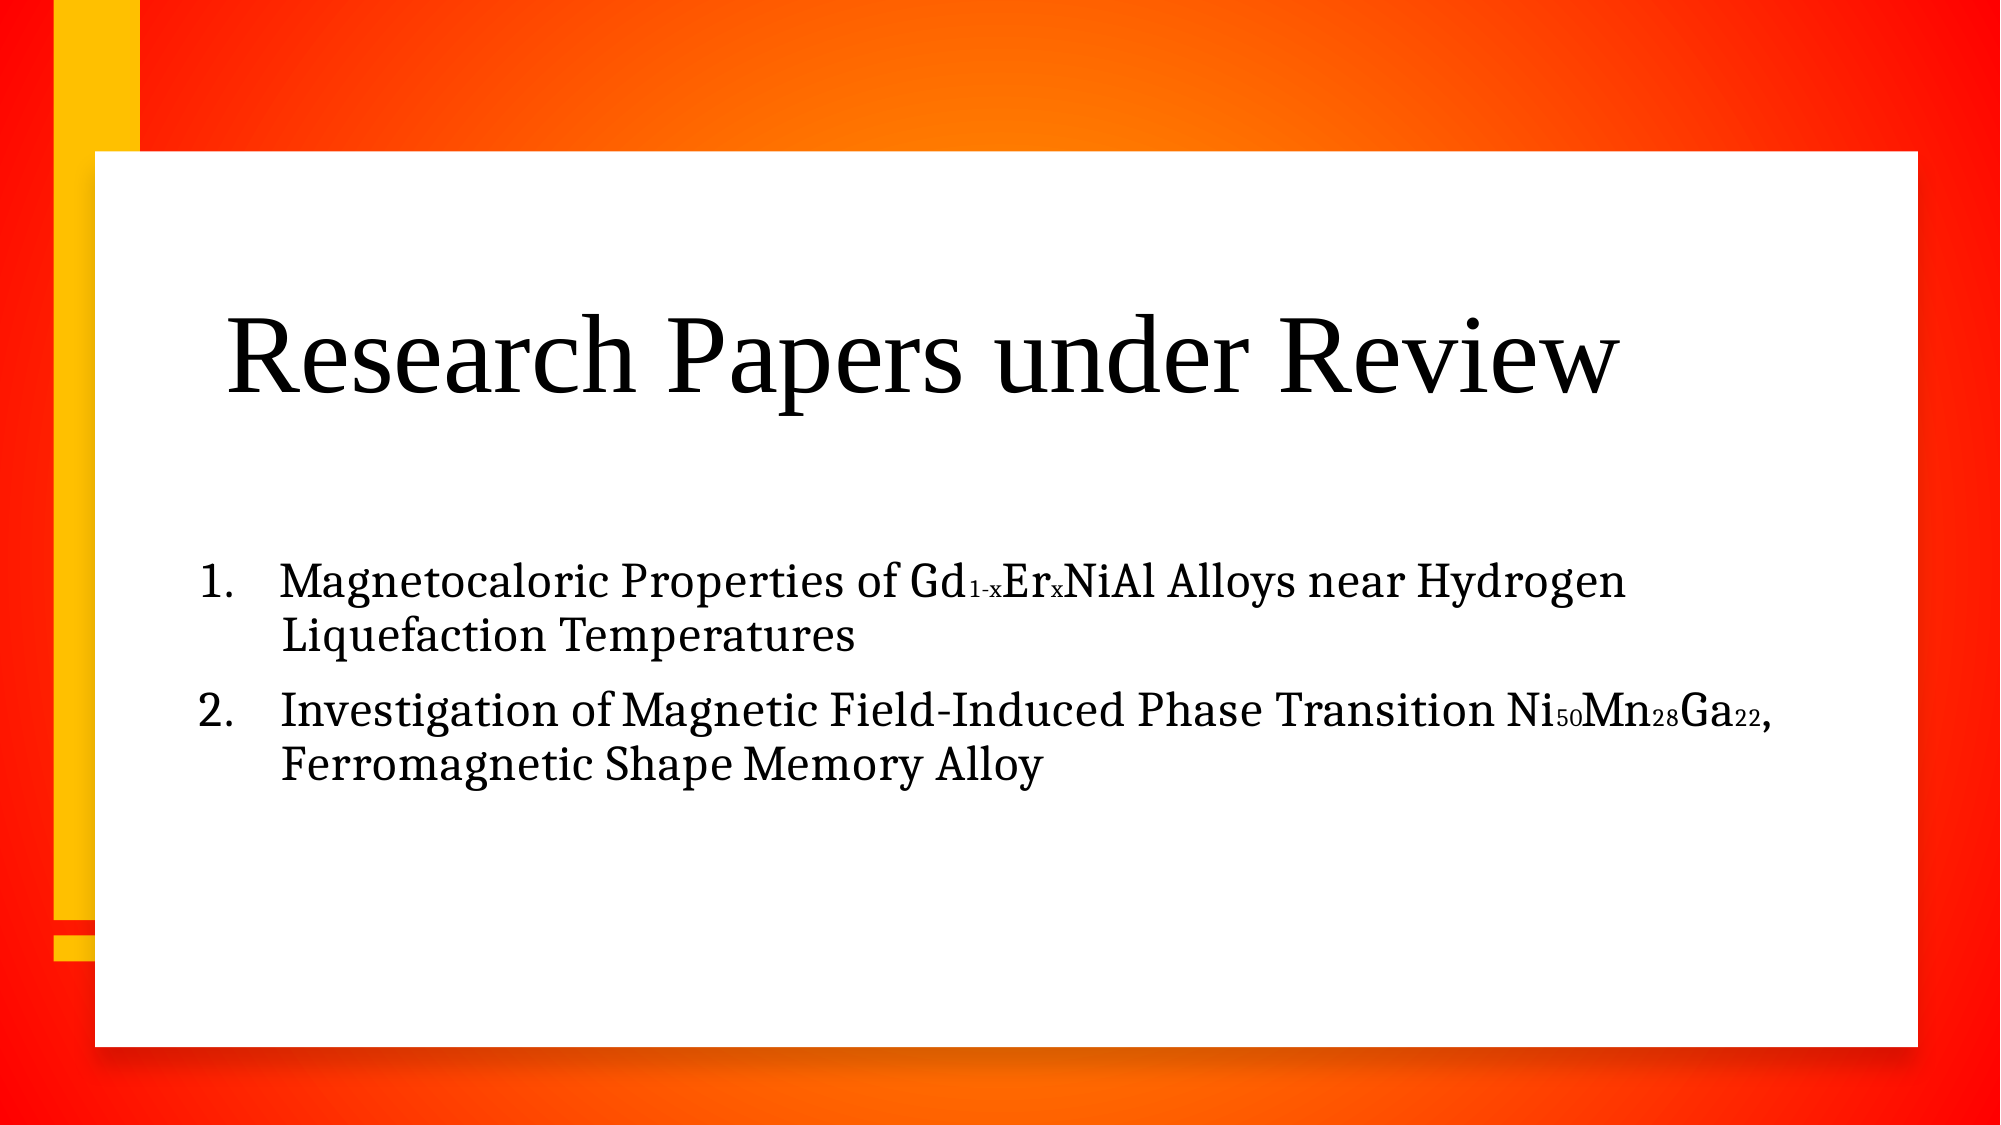

# Research Papers under Review
Magnetocaloric Properties of Gd1-xErxNiAl Alloys near Hydrogen Liquefaction Temperatures
Investigation of Magnetic Field-Induced Phase Transition Ni50Mn28Ga22, Ferromagnetic Shape Memory Alloy